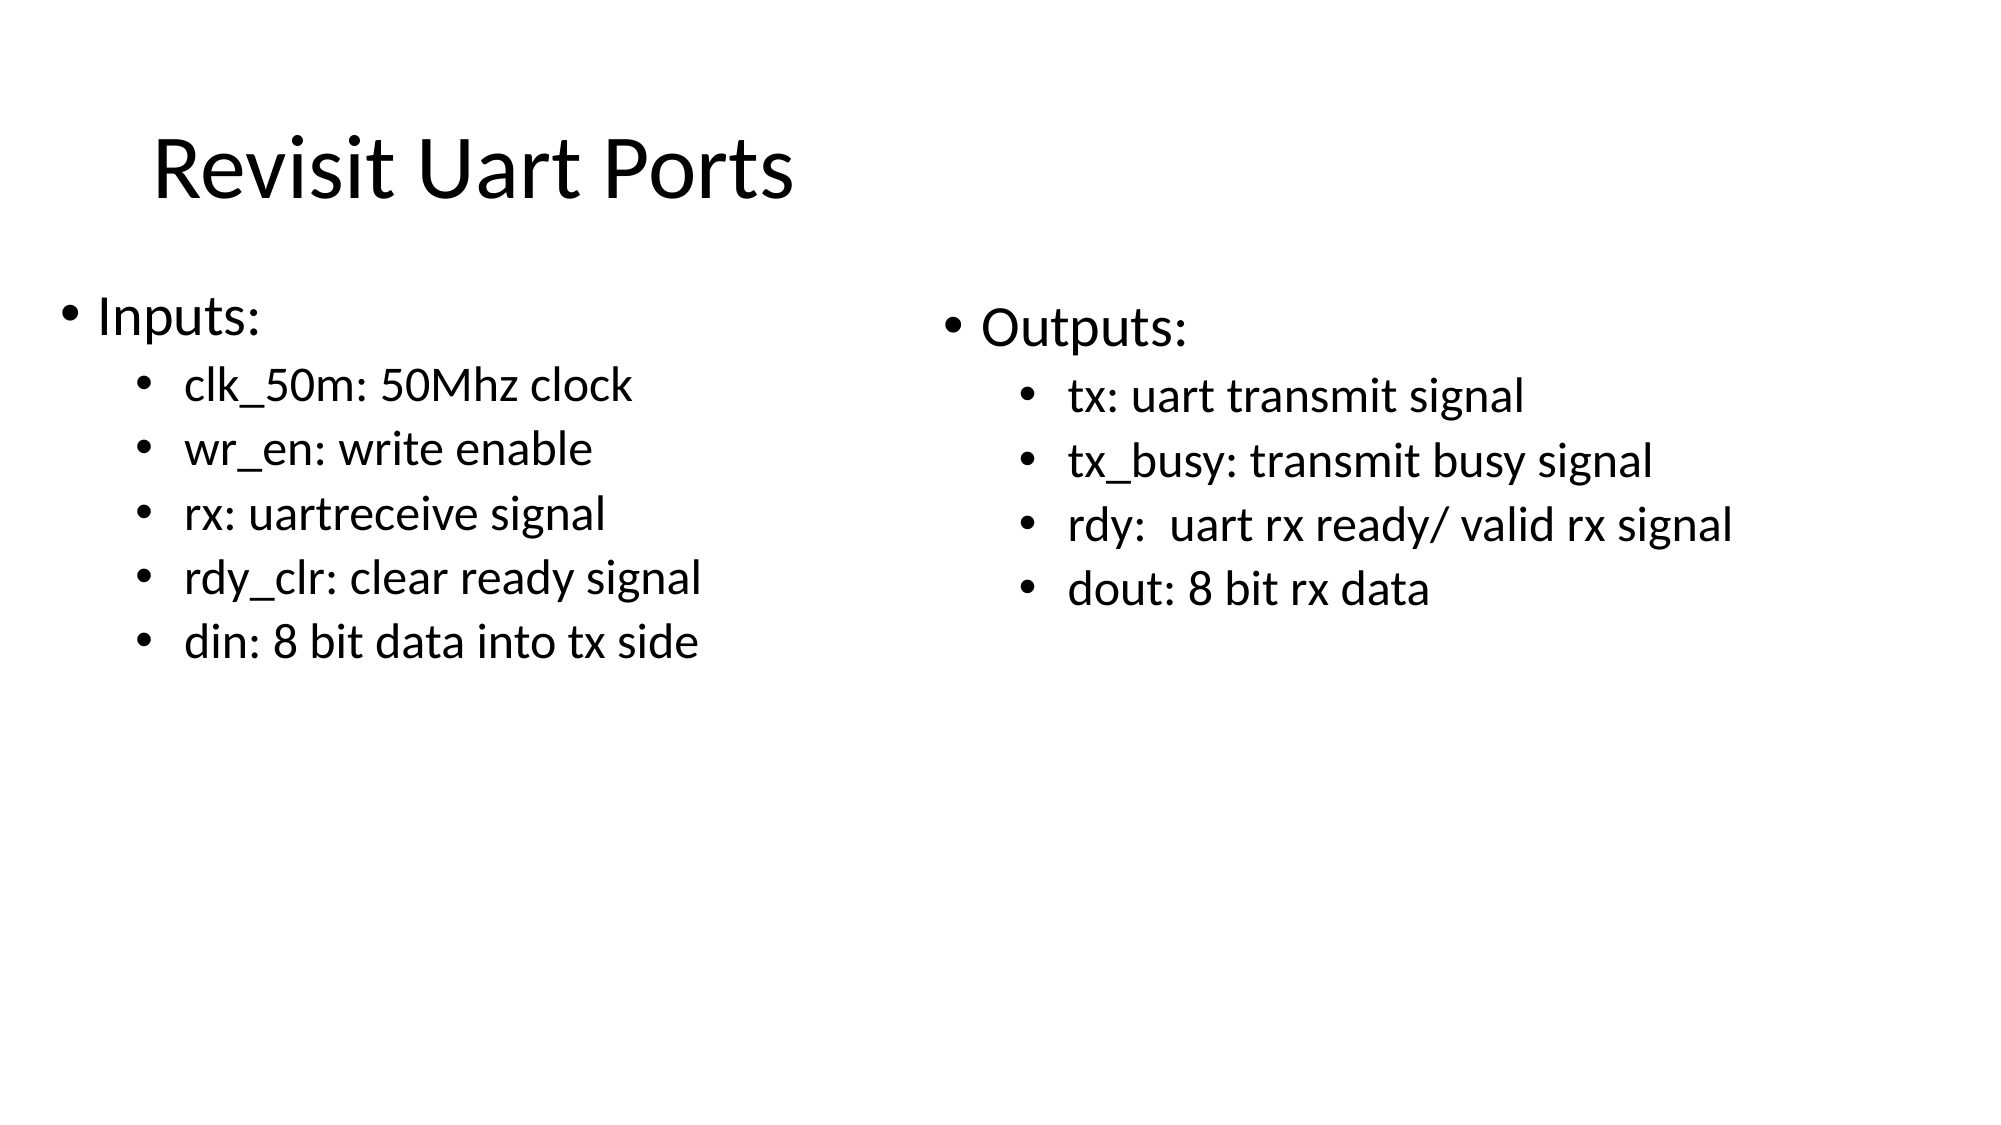

# Revisit Uart Ports
Inputs:
 clk_50m: 50Mhz clock
 wr_en: write enable
 rx: uartreceive signal
 rdy_clr: clear ready signal
 din: 8 bit data into tx side

Outputs:
 tx: uart transmit signal
 tx_busy: transmit busy signal
 rdy:  uart rx ready/ valid rx signal
 dout: 8 bit rx data